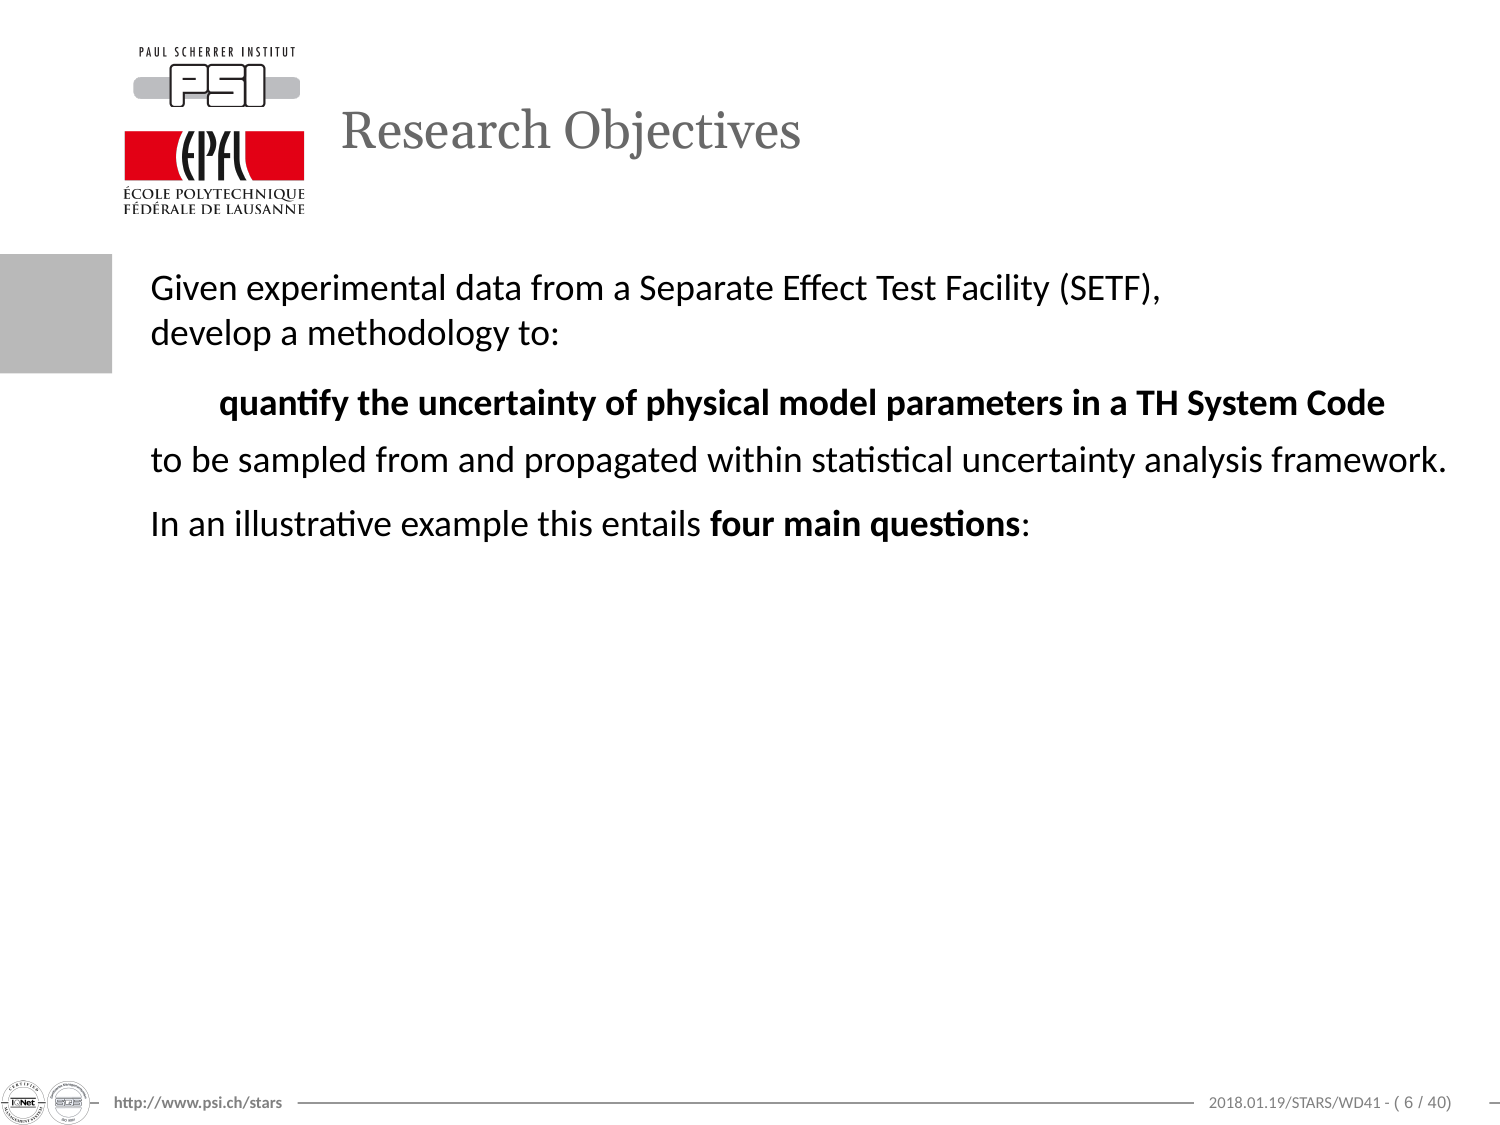

# Research Objectives
Given experimental data from a Separate Effect Test Facility (SETF),
develop a methodology to:
quantify the uncertainty of physical model parameters in a TH System Code
to be sampled from and propagated within statistical uncertainty analysis framework.
In an illustrative example this entails four main questions: